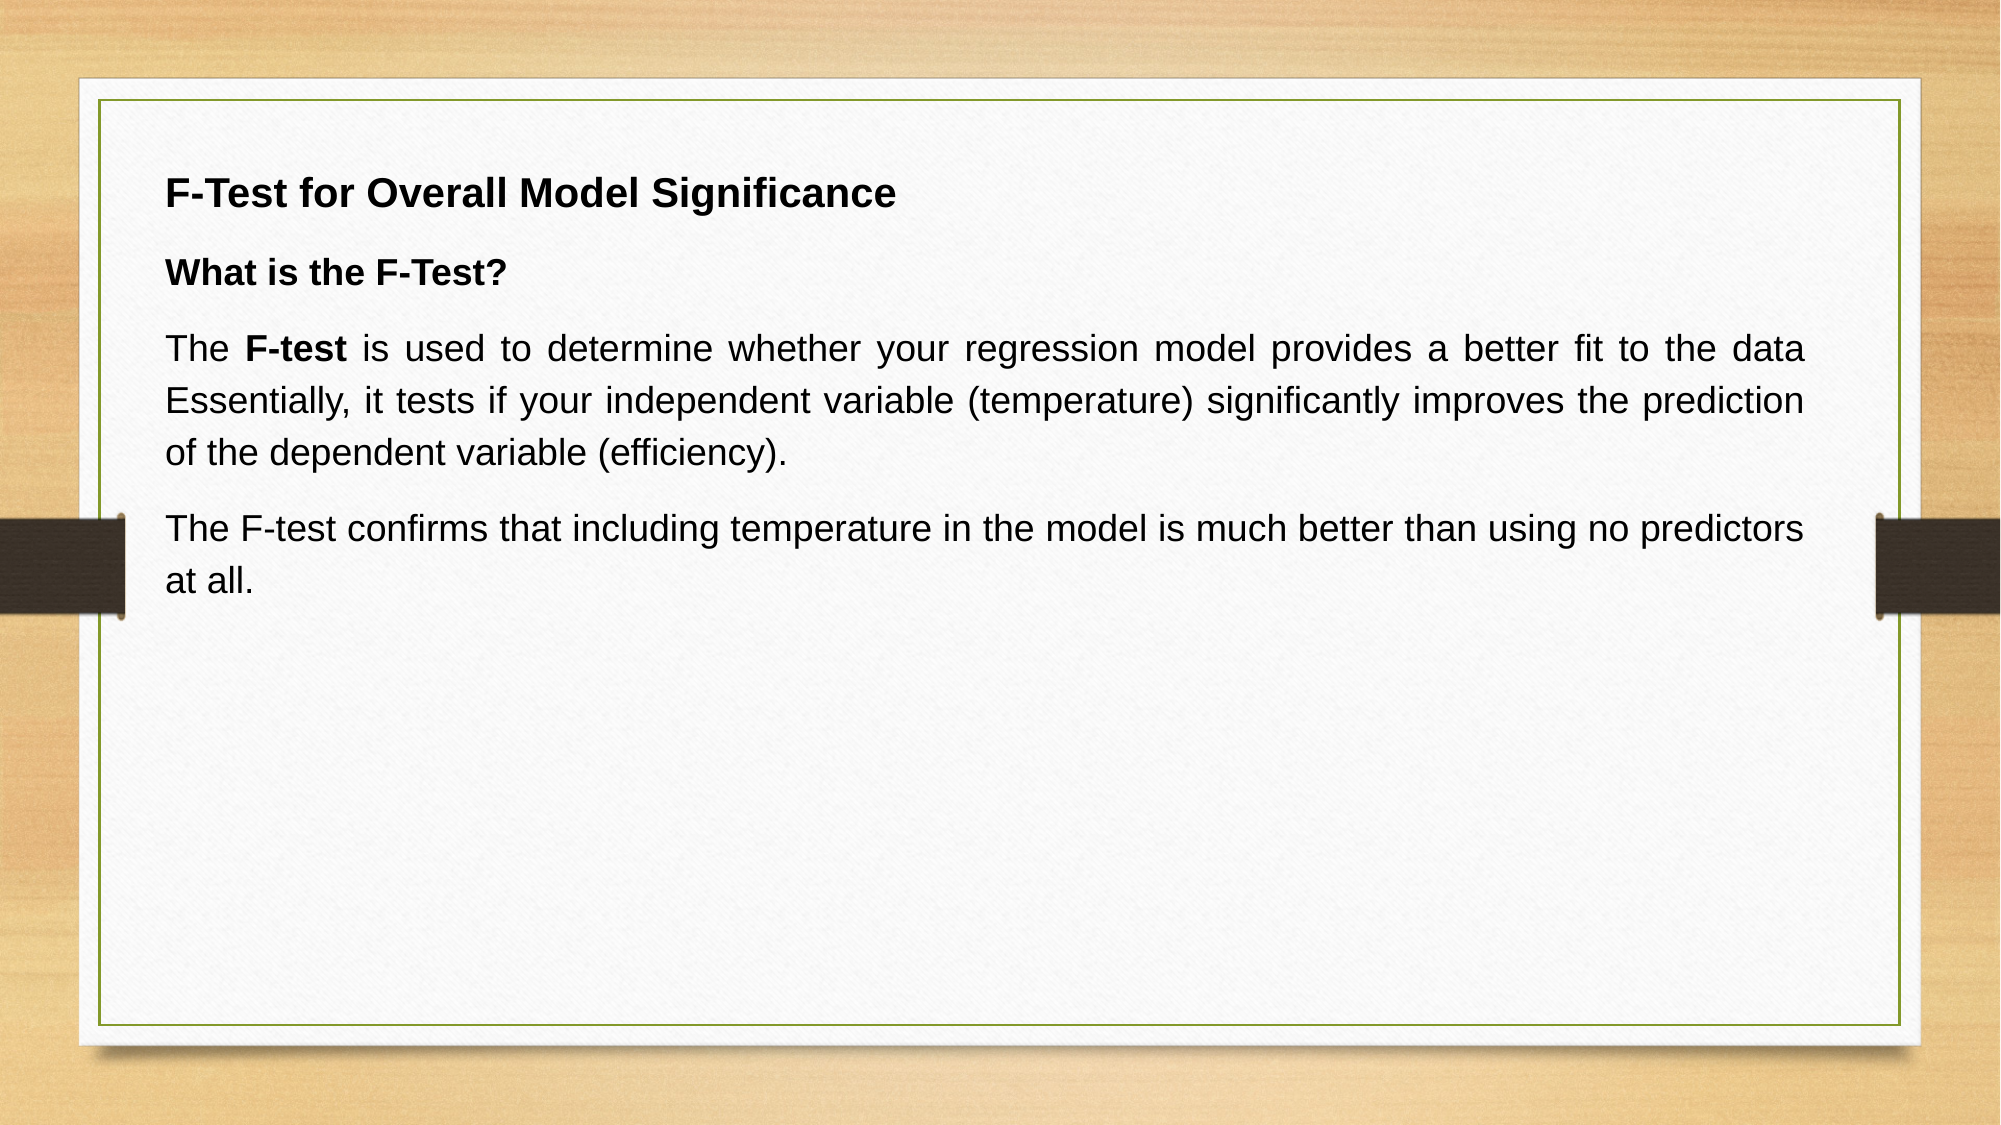

F-Test for Overall Model Significance
What is the F-Test?
The F-test is used to determine whether your regression model provides a better fit to the data Essentially, it tests if your independent variable (temperature) significantly improves the prediction of the dependent variable (efficiency).
The F-test confirms that including temperature in the model is much better than using no predictors at all.